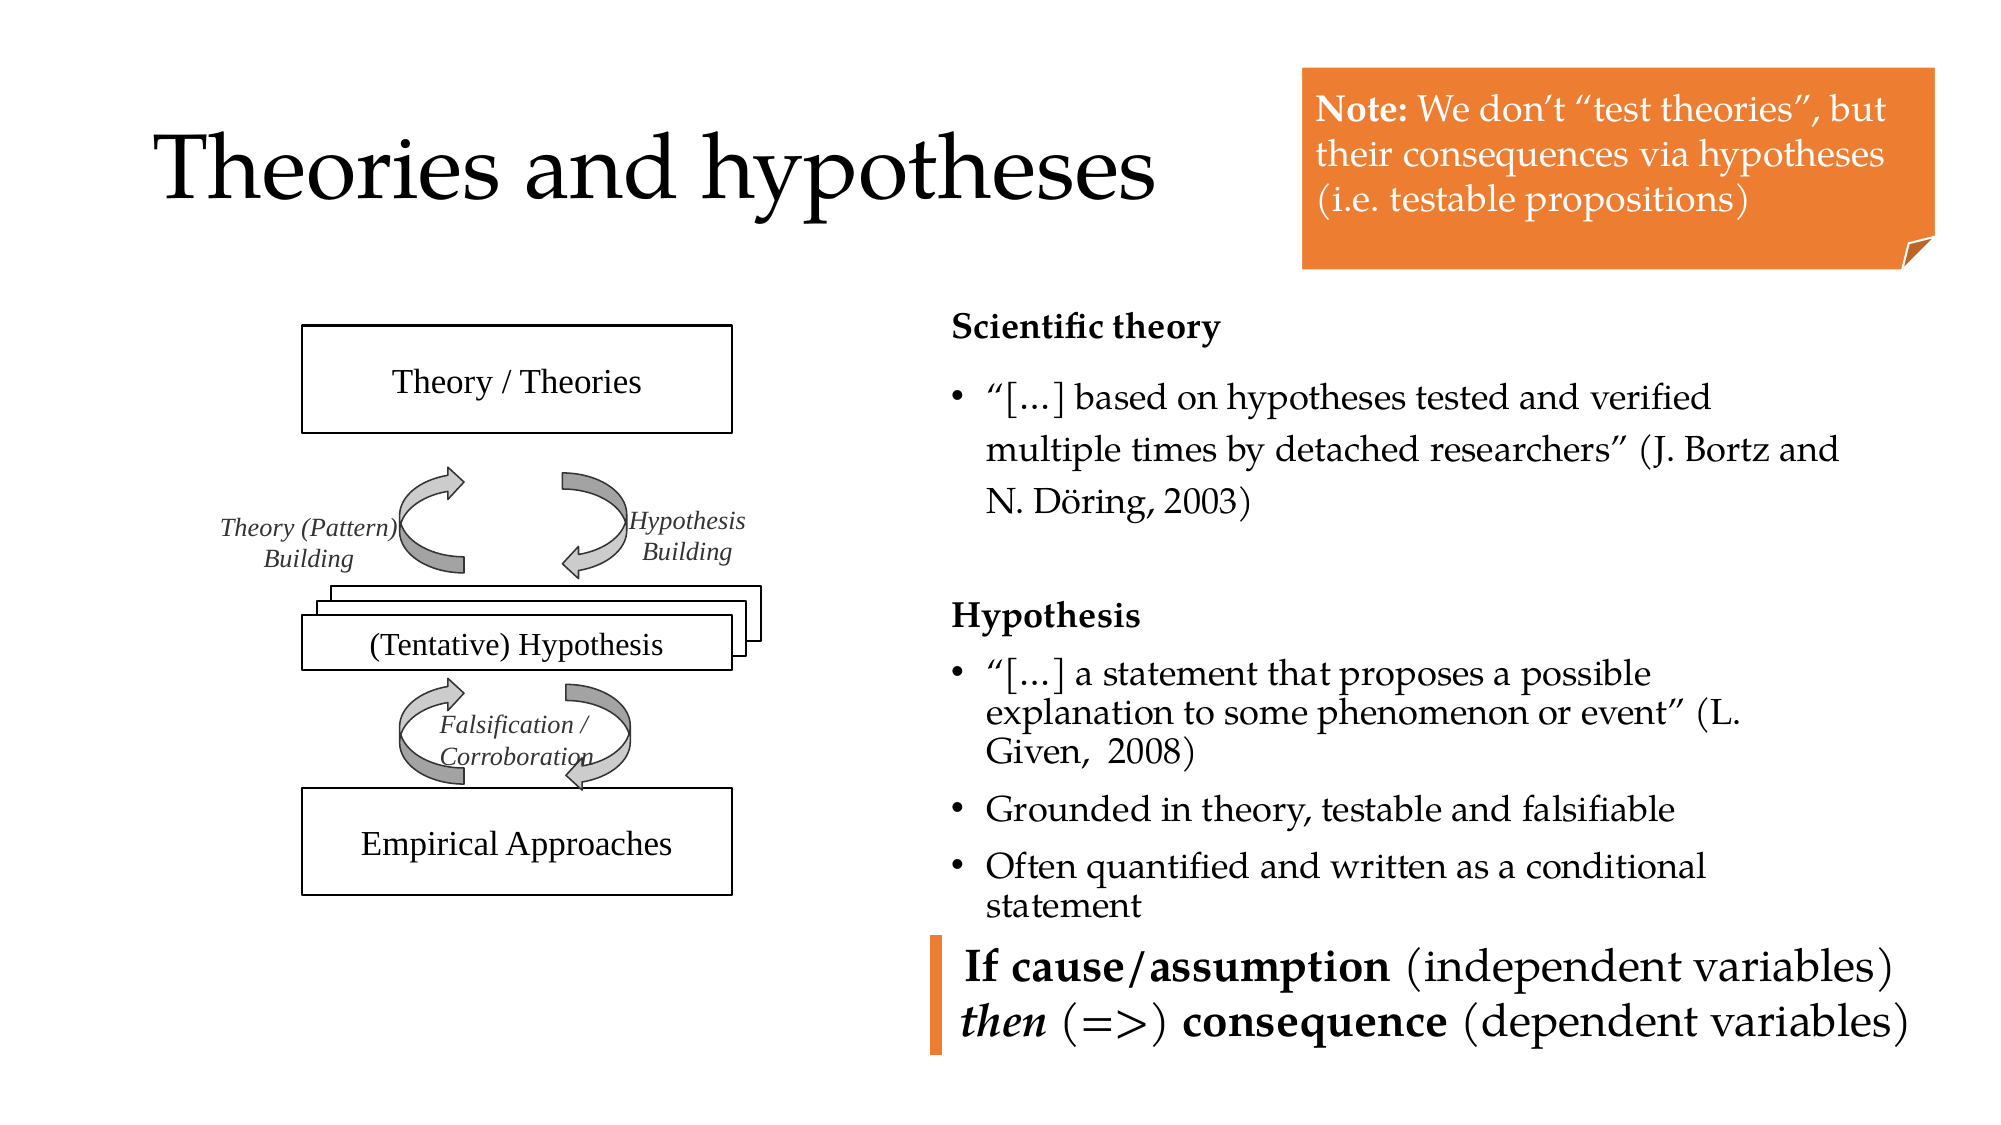

# Theories and hypotheses
Note: We don’t “test theories”, but their consequences via hypotheses (i.e. testable propositions)
Scientific theory
“[…] based on hypotheses tested and verified multiple times by detached researchers” (J. Bortz and N. Döring, 2003)

Hypothesis
“[…] a statement that proposes a possible explanation to some phenomenon or event” (L. Given,  2008)
Grounded in theory, testable and falsifiable
Often quantified and written as a conditional statement
Theory / Theories

Hypothesis
Building
Theory (Pattern)
Building

(Tentative) Hypothesis

Falsification /
Corroboration
Empirical Approaches
If cause/assumption (independent variables)
then (=>) consequence (dependent variables)